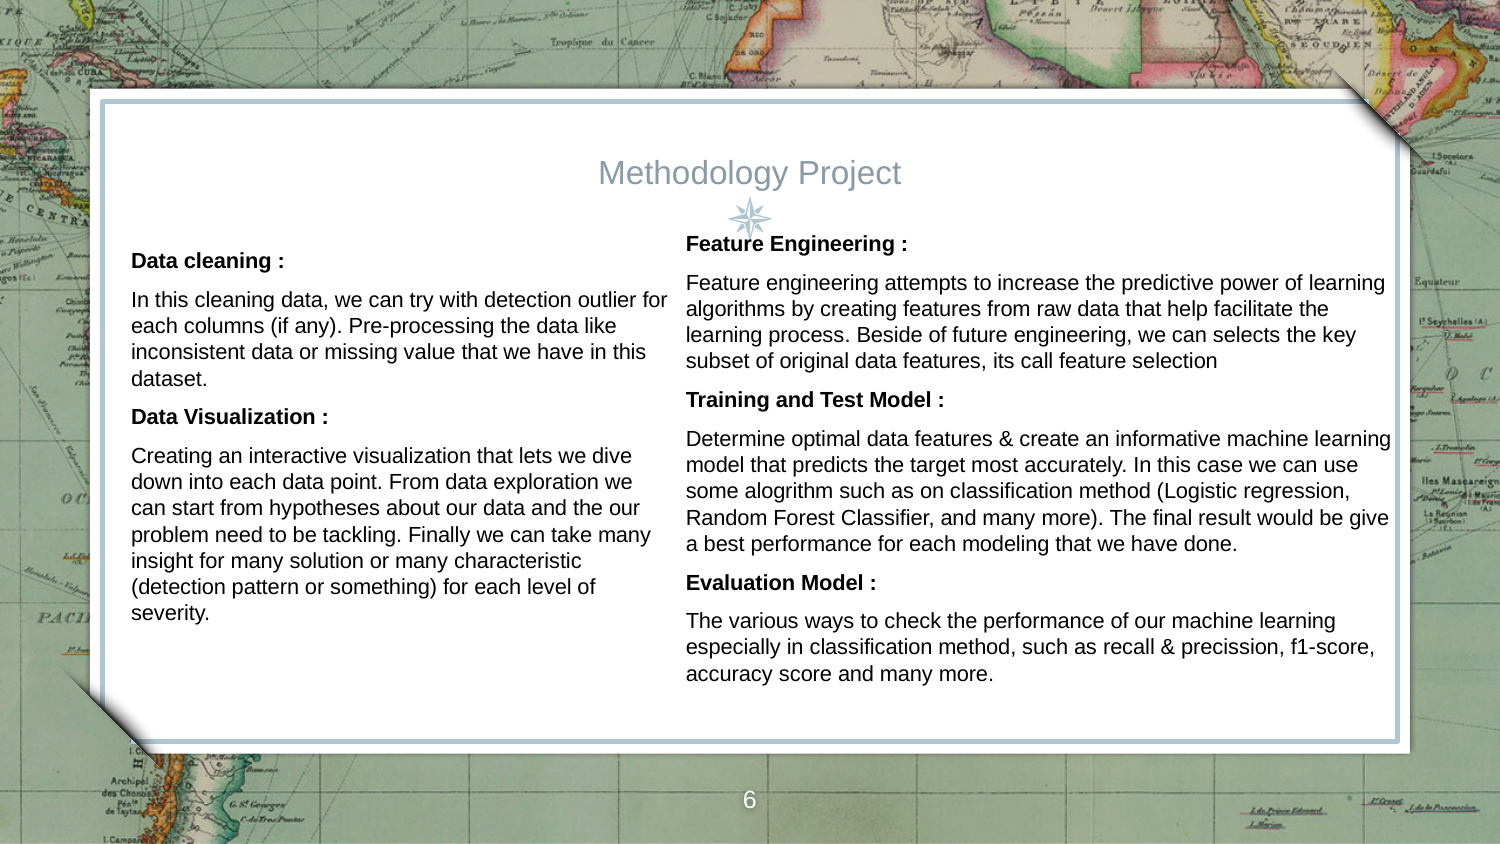

# Methodology Project
Feature Engineering :
Feature engineering attempts to increase the predictive power of learning algorithms by creating features from raw data that help facilitate the learning process. Beside of future engineering, we can selects the key subset of original data features, its call feature selection
Training and Test Model :
Determine optimal data features & create an informative machine learning model that predicts the target most accurately. In this case we can use some alogrithm such as on classification method (Logistic regression, Random Forest Classifier, and many more). The final result would be give a best performance for each modeling that we have done.
Evaluation Model :
The various ways to check the performance of our machine learning especially in classification method, such as recall & precission, f1-score, accuracy score and many more.

Data cleaning :
In this cleaning data, we can try with detection outlier for each columns (if any). Pre-processing the data like inconsistent data or missing value that we have in this dataset.
Data Visualization :
Creating an interactive visualization that lets we dive down into each data point. From data exploration we can start from hypotheses about our data and the our problem need to be tackling. Finally we can take many insight for many solution or many characteristic (detection pattern or something) for each level of severity.
6